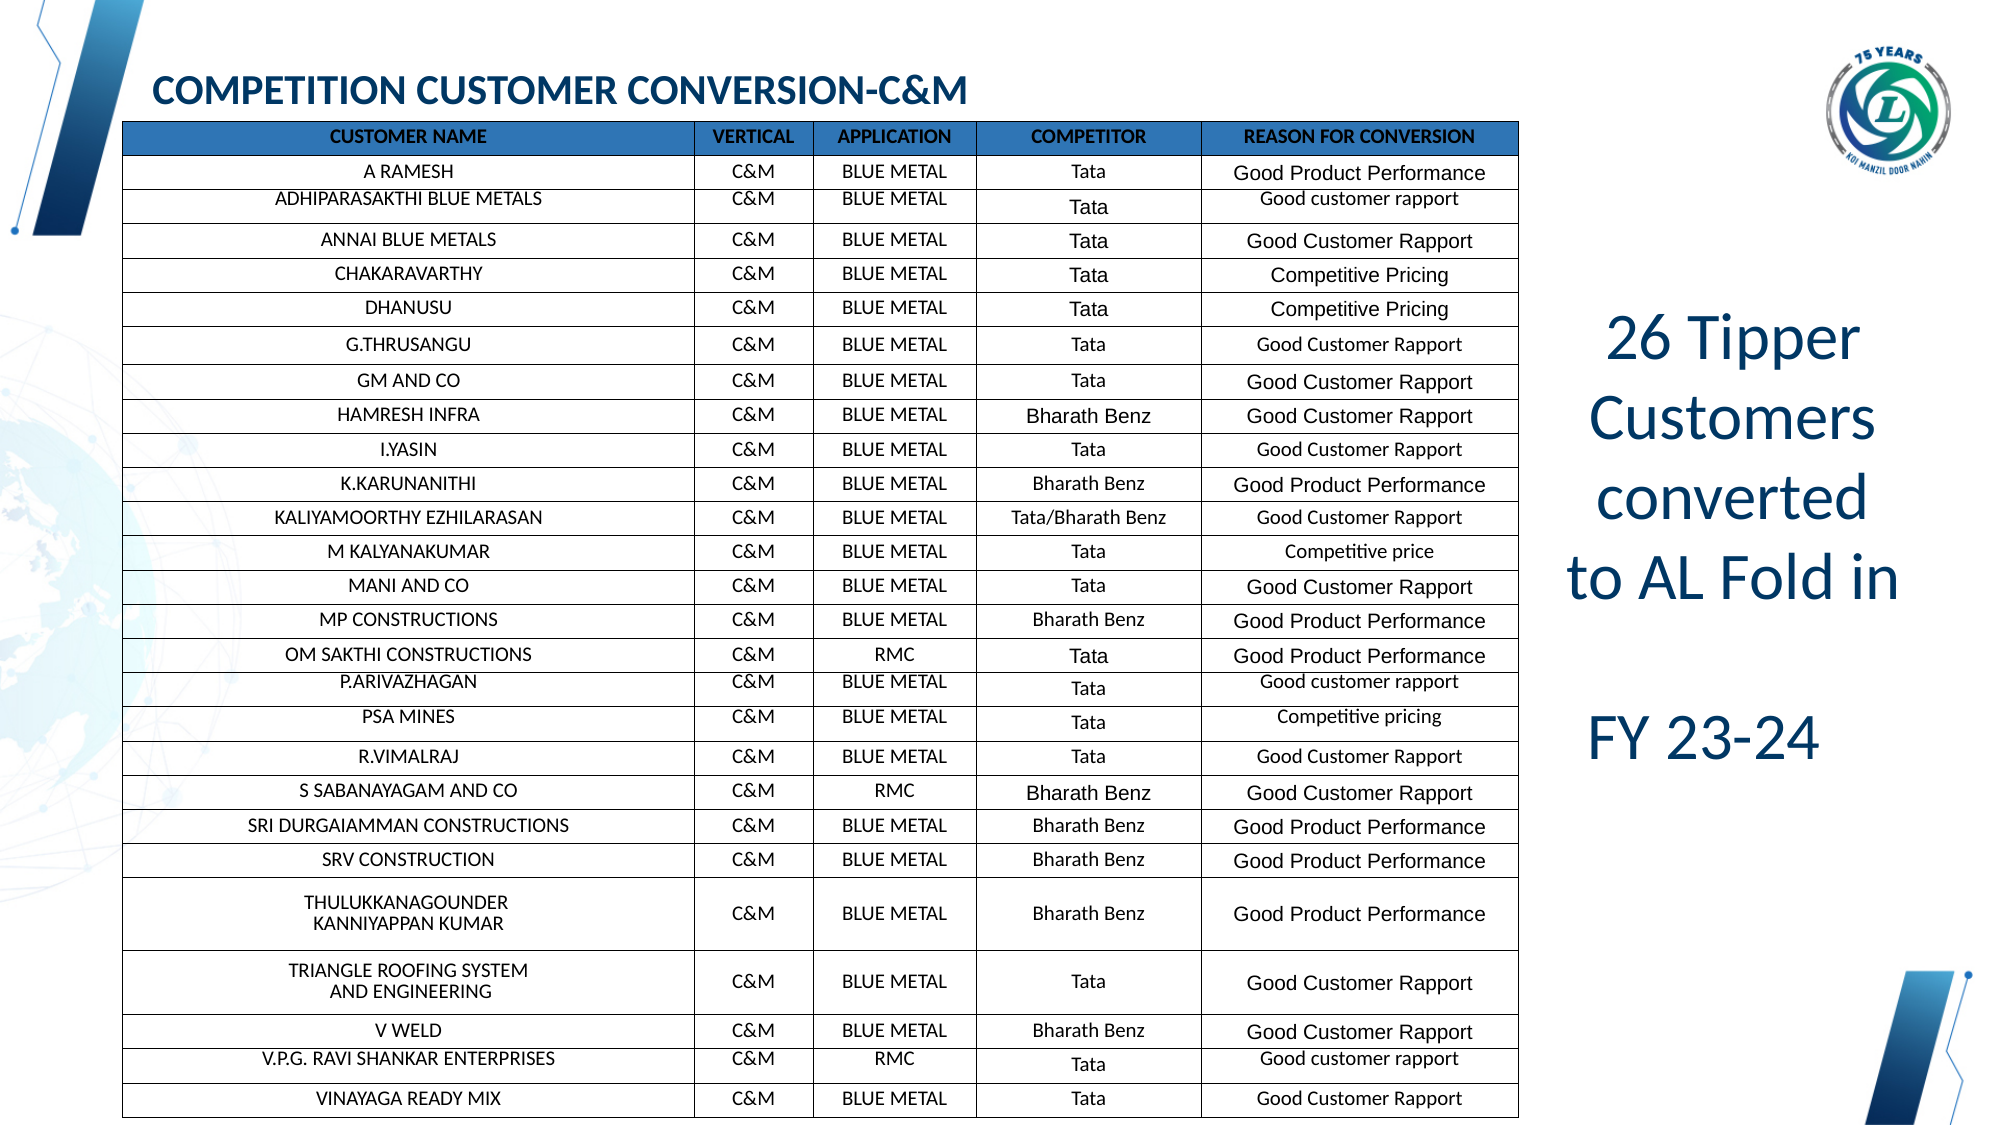

# COMPETITION CUSTOMER CONVERSION-C&M
| CUSTOMER NAME | VERTICAL | APPLICATION | COMPETITOR | REASON FOR CONVERSION |
| --- | --- | --- | --- | --- |
| A RAMESH | C&M | BLUE METAL | Tata | Good Product Performance |
| ADHIPARASAKTHI BLUE METALS | C&M | BLUE METAL | Tata | Good customer rapport |
| ANNAI BLUE METALS | C&M | BLUE METAL | Tata | Good Customer Rapport |
| CHAKARAVARTHY | C&M | BLUE METAL | Tata | Competitive Pricing |
| DHANUSU | C&M | BLUE METAL | Tata | Competitive Pricing |
| G.THRUSANGU | C&M | BLUE METAL | Tata | Good Customer Rapport |
| GM AND CO | C&M | BLUE METAL | Tata | Good Customer Rapport |
| HAMRESH INFRA | C&M | BLUE METAL | Bharath Benz | Good Customer Rapport |
| I.YASIN | C&M | BLUE METAL | Tata | Good Customer Rapport |
| K.KARUNANITHI | C&M | BLUE METAL | Bharath Benz | Good Product Performance |
| KALIYAMOORTHY EZHILARASAN | C&M | BLUE METAL | Tata/Bharath Benz | Good Customer Rapport |
| M KALYANAKUMAR | C&M | BLUE METAL | Tata | Competitive price |
| MANI AND CO | C&M | BLUE METAL | Tata | Good Customer Rapport |
| MP CONSTRUCTIONS | C&M | BLUE METAL | Bharath Benz | Good Product Performance |
| OM SAKTHI CONSTRUCTIONS | C&M | RMC | Tata | Good Product Performance |
| P.ARIVAZHAGAN | C&M | BLUE METAL | Tata | Good customer rapport |
| PSA MINES | C&M | BLUE METAL | Tata | Competitive pricing |
| R.VIMALRAJ | C&M | BLUE METAL | Tata | Good Customer Rapport |
| S SABANAYAGAM AND CO | C&M | RMC | Bharath Benz | Good Customer Rapport |
| SRI DURGAIAMMAN CONSTRUCTIONS | C&M | BLUE METAL | Bharath Benz | Good Product Performance |
| SRV CONSTRUCTION | C&M | BLUE METAL | Bharath Benz | Good Product Performance |
| THULUKKANAGOUNDER KANNIYAPPAN KUMAR | C&M | BLUE METAL | Bharath Benz | Good Product Performance |
| TRIANGLE ROOFING SYSTEM AND ENGINEERING | C&M | BLUE METAL | Tata | Good Customer Rapport |
| V WELD | C&M | BLUE METAL | Bharath Benz | Good Customer Rapport |
| V.P.G. RAVI SHANKAR ENTERPRISES | C&M | RMC | Tata | Good customer rapport |
| VINAYAGA READY MIX | C&M | BLUE METAL | Tata | Good Customer Rapport |
26 Tipper Customers converted to AL Fold in
 FY 23-24TH SFL
FINANCIERS